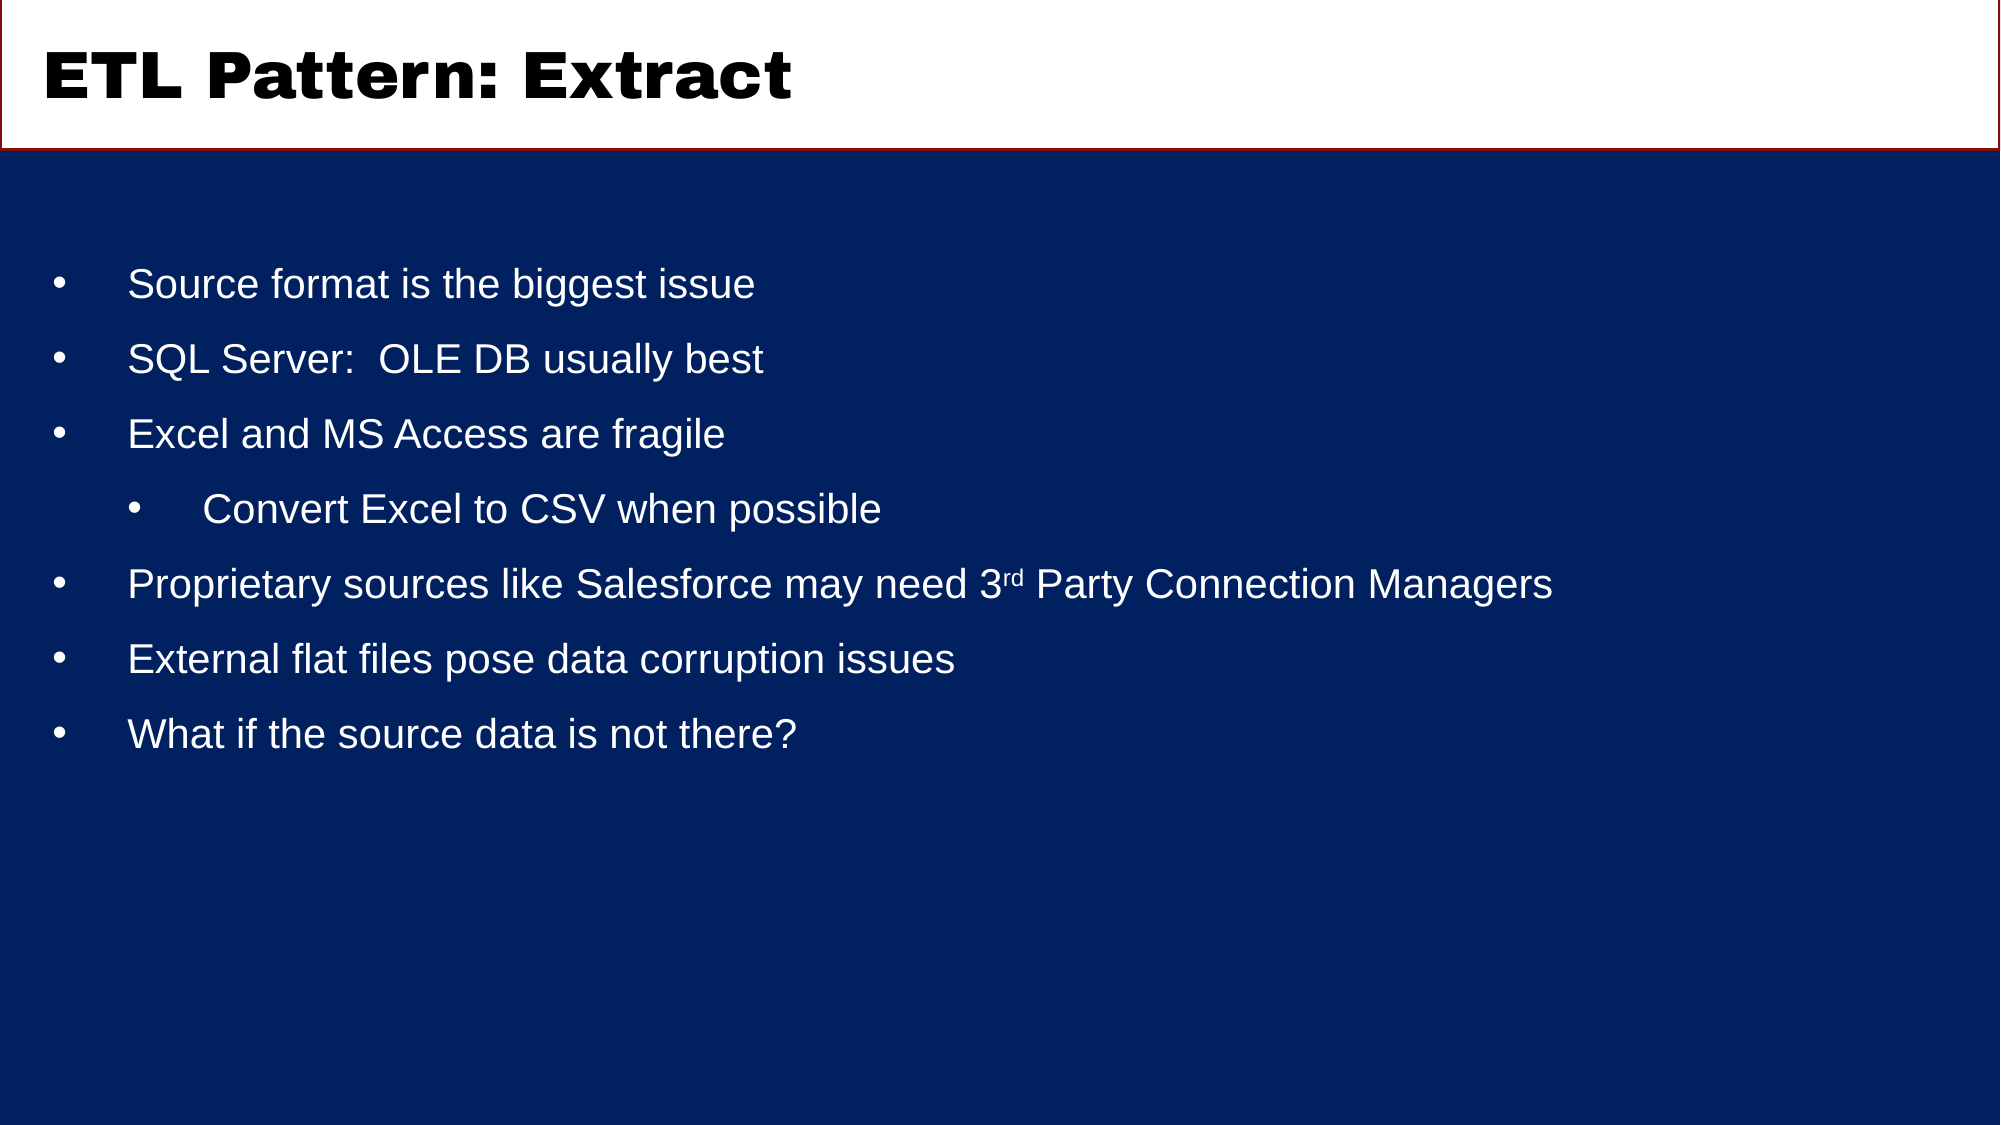

ETL Pattern: Extract
Source format is the biggest issue
SQL Server:  OLE DB usually best
Excel and MS Access are fragile
Convert Excel to CSV when possible
Proprietary sources like Salesforce may need 3rd Party Connection Managers
External flat files pose data corruption issues
What if the source data is not there?